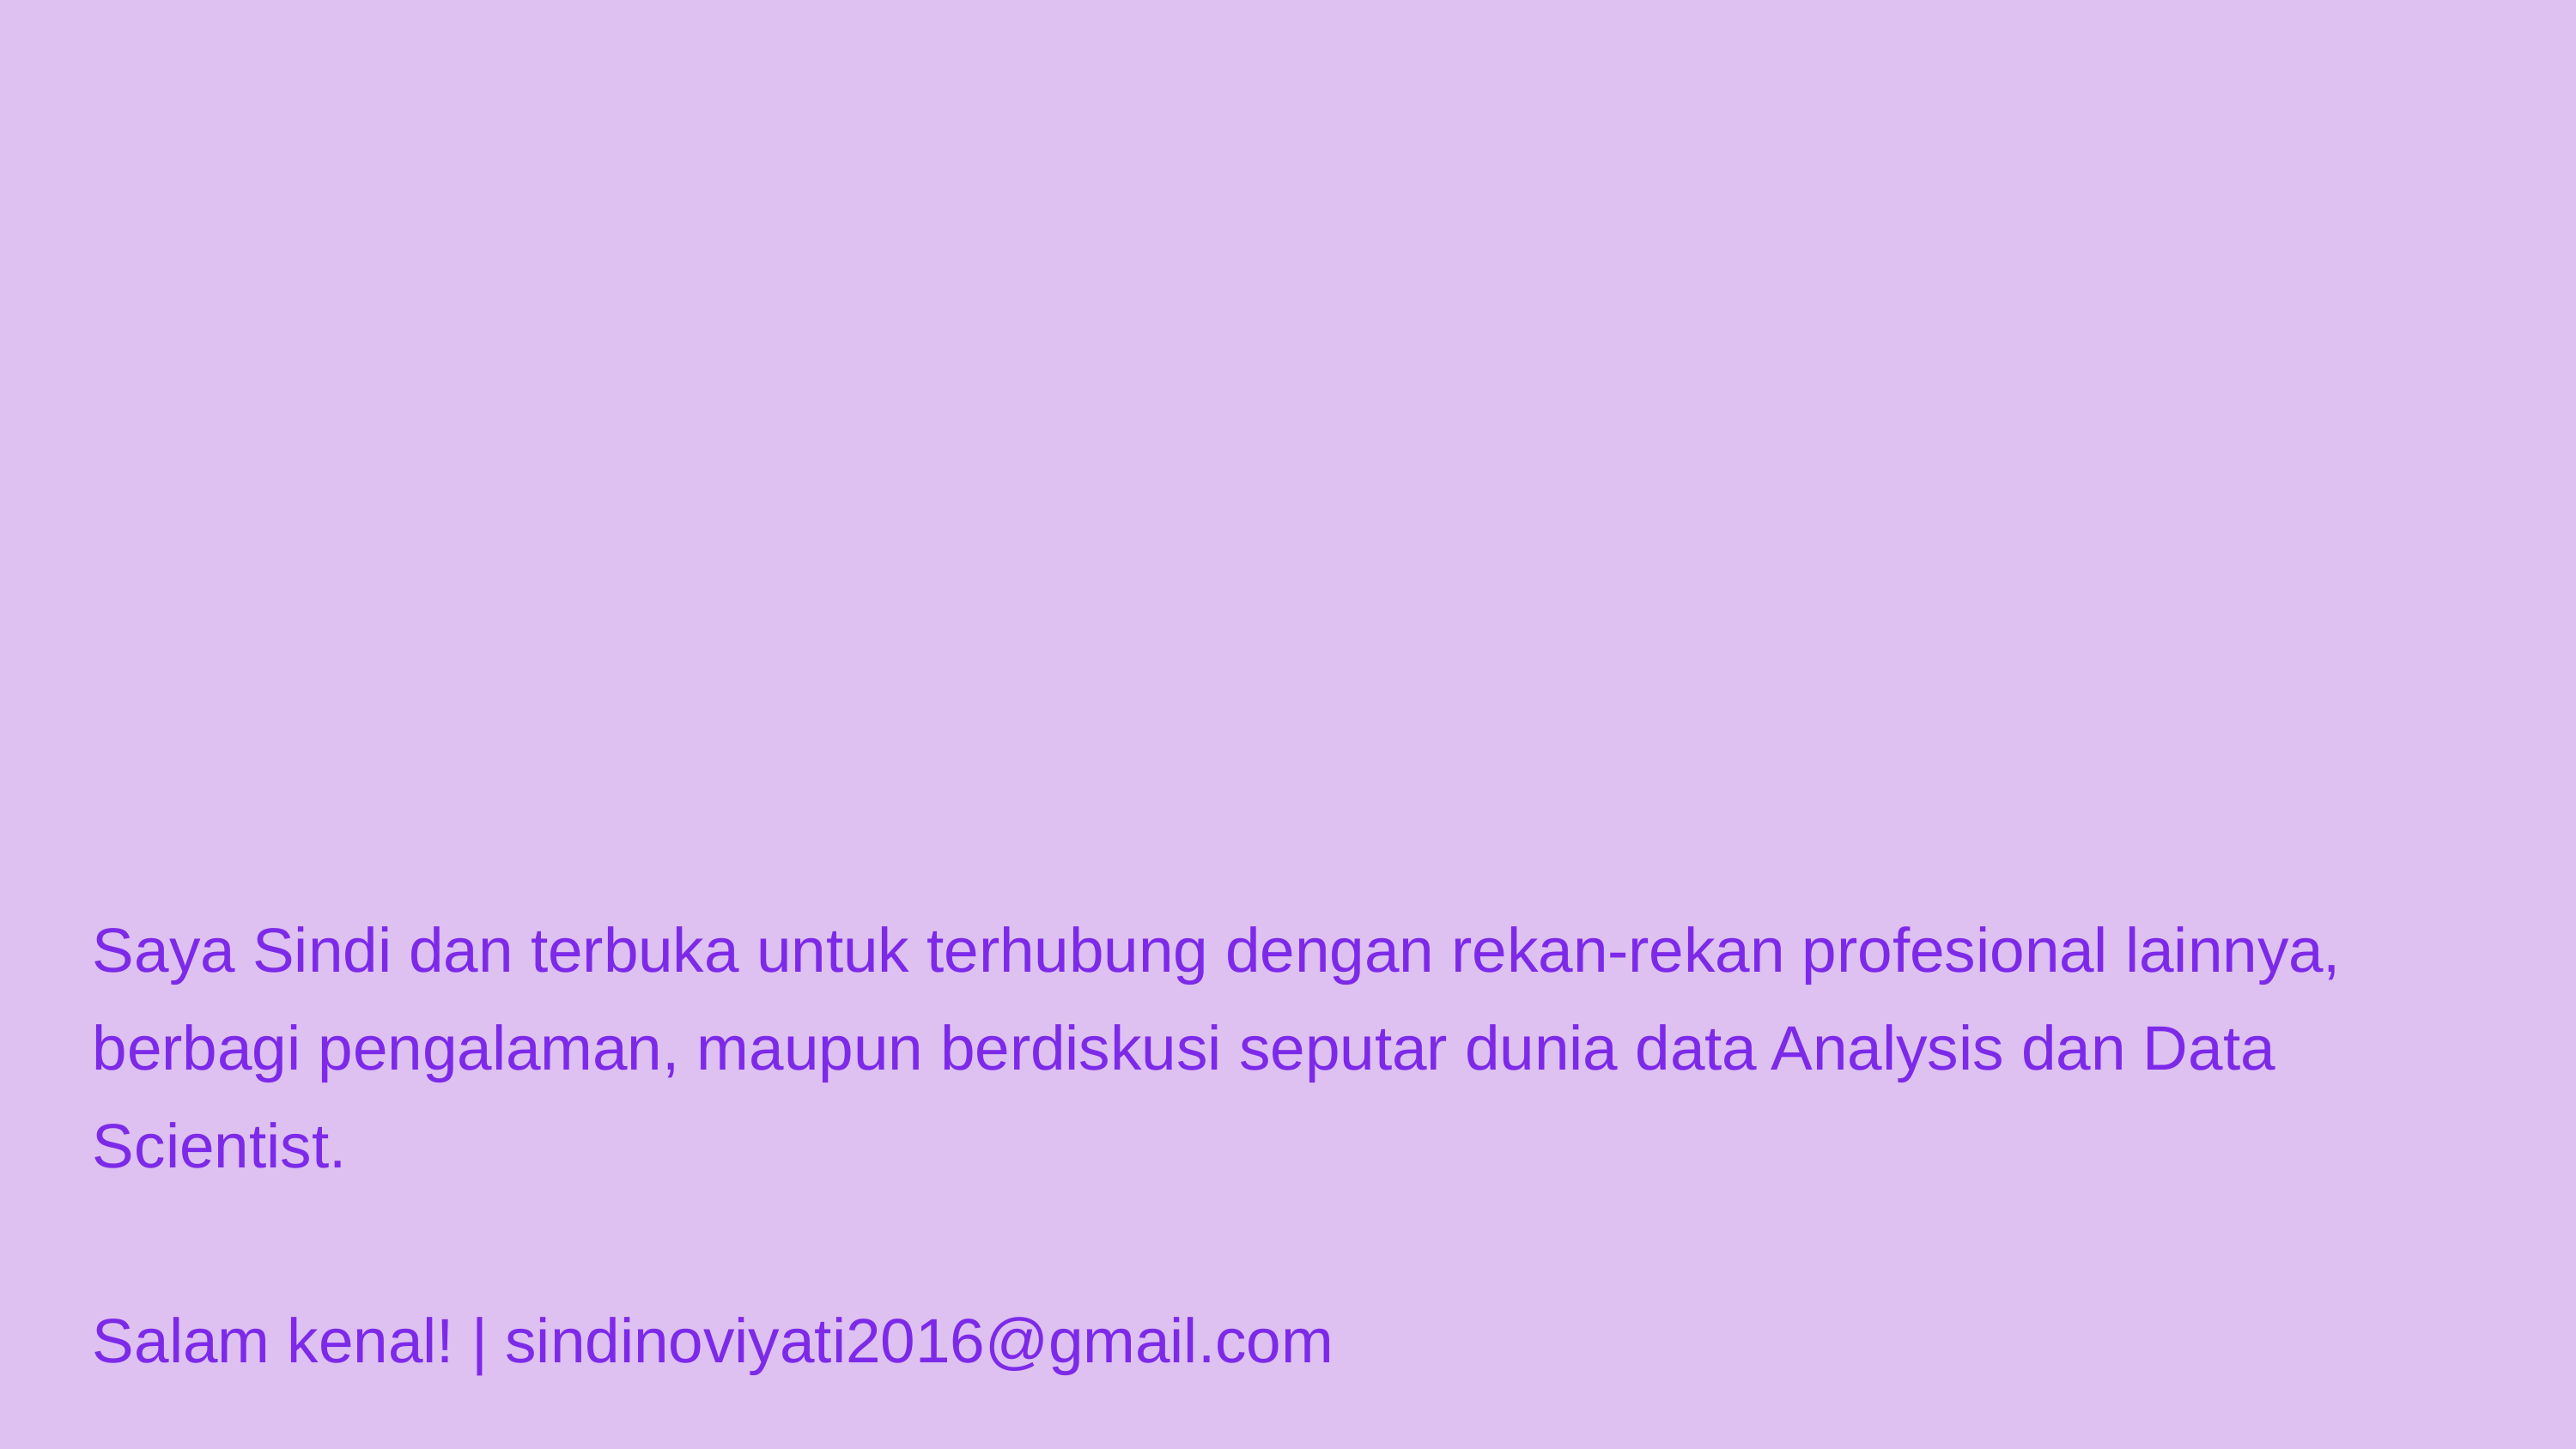

Saya Sindi dan terbuka untuk terhubung dengan rekan-rekan profesional lainnya, berbagi pengalaman, maupun berdiskusi seputar dunia data Analysis dan Data Scientist.
Salam kenal! | sindinoviyati2016@gmail.com